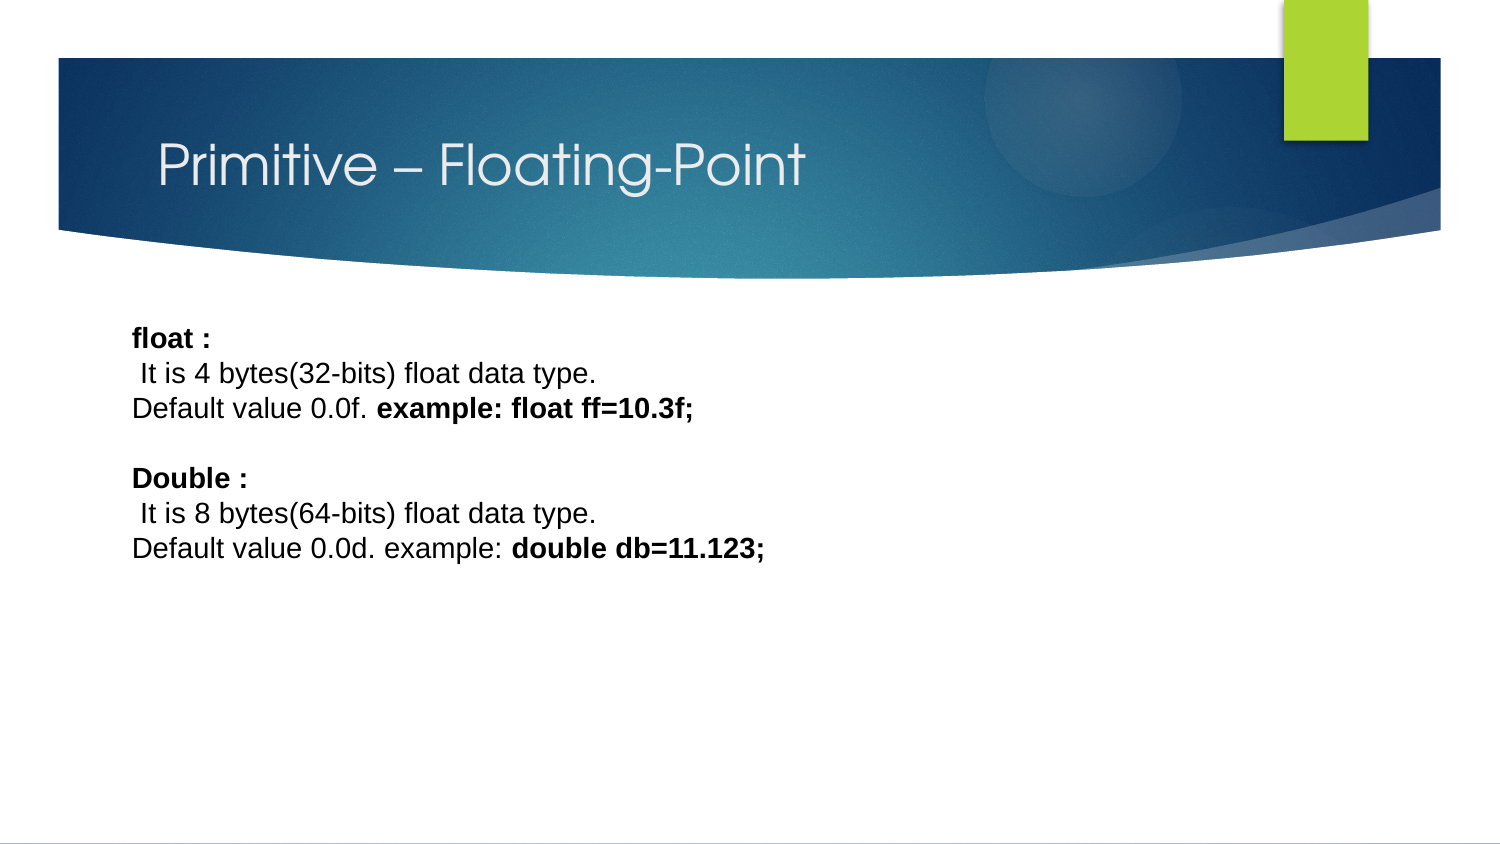

# Primitive – Floating-Point
float :
 It is 4 bytes(32-bits) float data type.
Default value 0.0f. example: float ff=10.3f;

Double :
 It is 8 bytes(64-bits) float data type.
Default value 0.0d. example: double db=11.123;